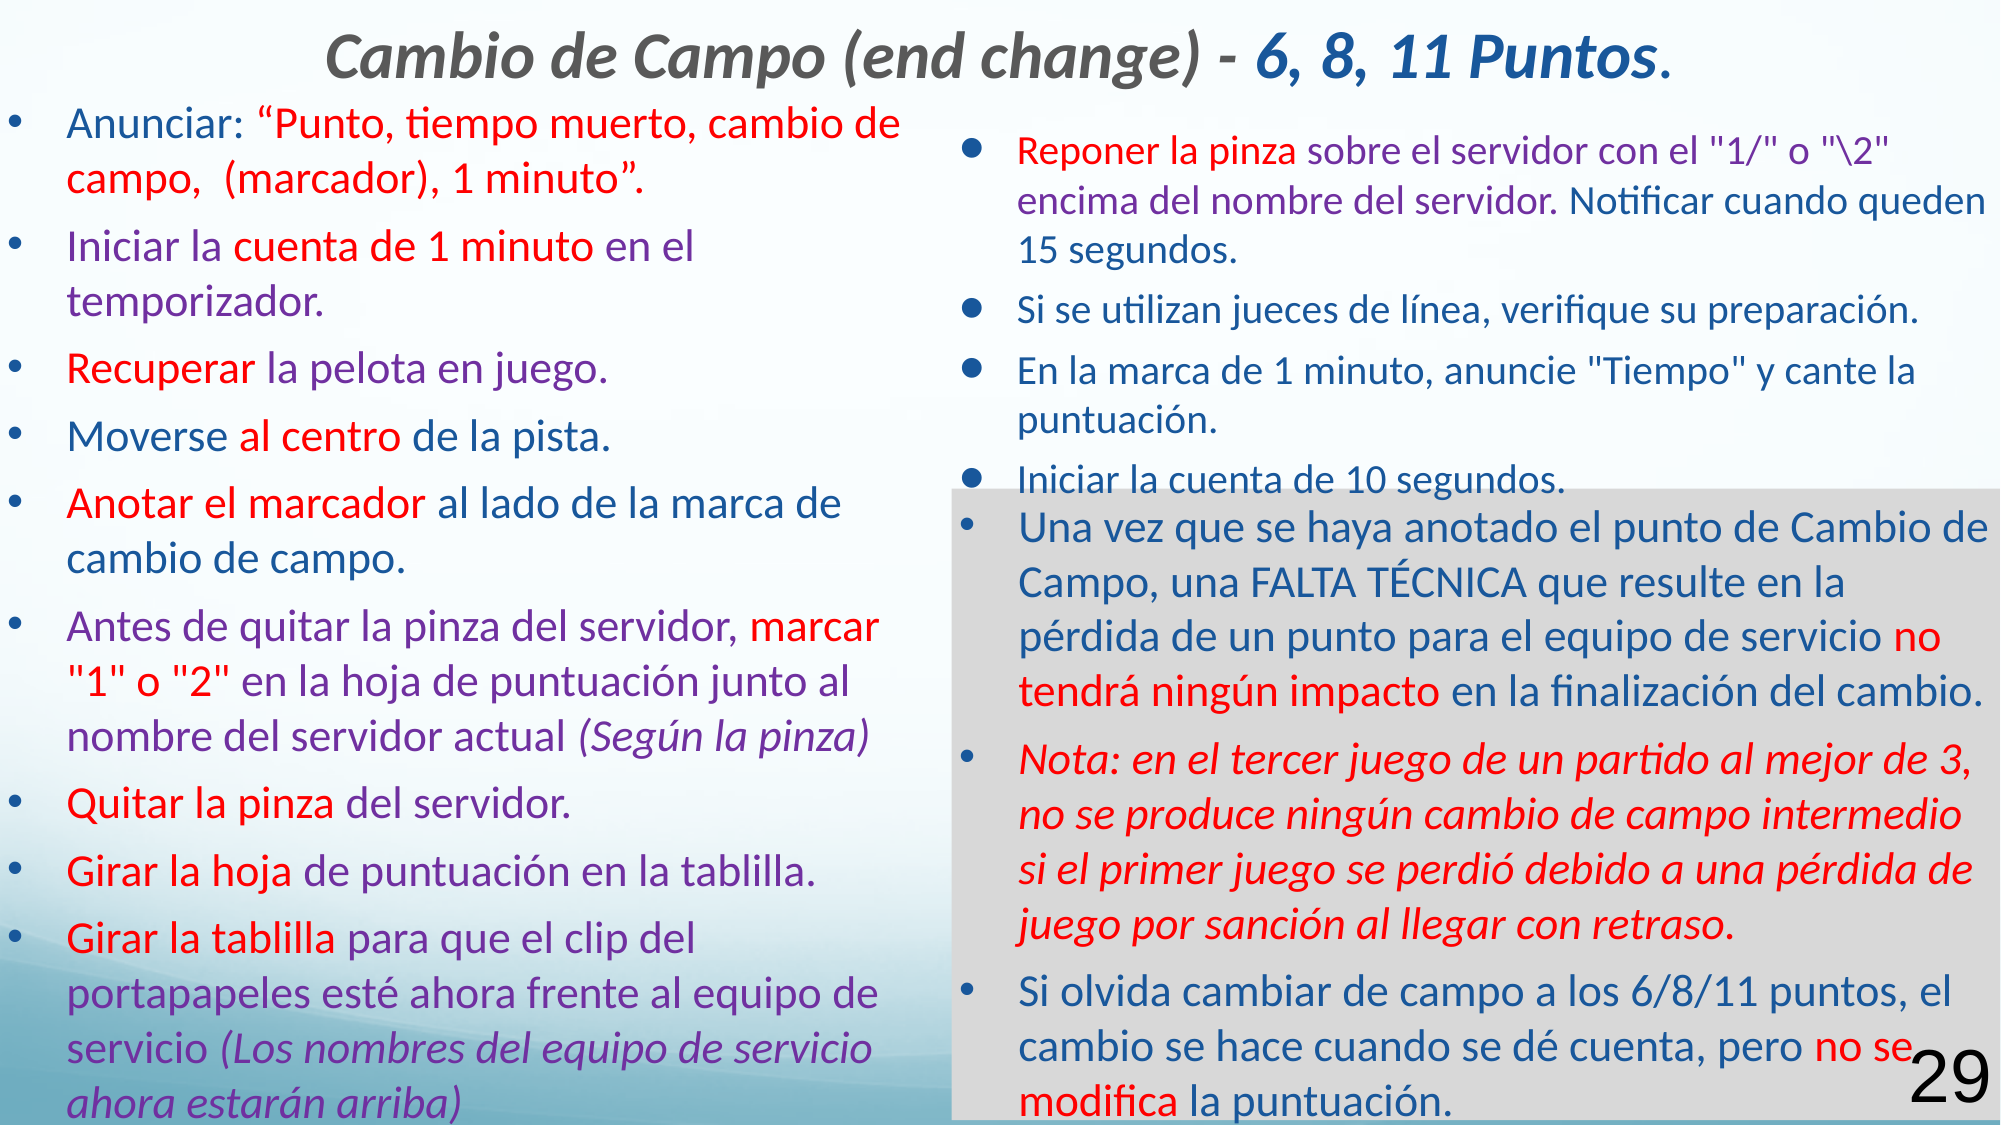

Cambio de Campo (end change) - 6, 8, 11 Puntos.
Anunciar: “Punto, tiempo muerto, cambio de campo,  (marcador), 1 minuto”.
Iniciar la cuenta de 1 minuto en el temporizador.
Recuperar la pelota en juego.
Moverse al centro de la pista.
Anotar el marcador al lado de la marca de cambio de campo.
Antes de quitar la pinza del servidor, marcar "1" o "2" en la hoja de puntuación junto al nombre del servidor actual (Según la pinza)
Quitar la pinza del servidor.
Girar la hoja de puntuación en la tablilla.
Girar la tablilla para que el clip del portapapeles esté ahora frente al equipo de servicio (Los nombres del equipo de servicio ahora estarán arriba)

Reponer la pinza sobre el servidor con el "1/" o "\2" encima del nombre del servidor. Notificar cuando queden 15 segundos.
Si se utilizan jueces de línea, verifique su preparación.
En la marca de 1 minuto, anuncie "Tiempo" y cante la puntuación.
Iniciar la cuenta de 10 segundos.
Una vez que se haya anotado el punto de Cambio de Campo, una FALTA TÉCNICA que resulte en la pérdida de un punto para el equipo de servicio no tendrá ningún impacto en la finalización del cambio.
Nota: en el tercer juego de un partido al mejor de 3, no se produce ningún cambio de campo intermedio si el primer juego se perdió debido a una pérdida de juego por sanción al llegar con retraso.
Si olvida cambiar de campo a los 6/8/11 puntos, el cambio se hace cuando se dé cuenta, pero no se modifica la puntuación.

29